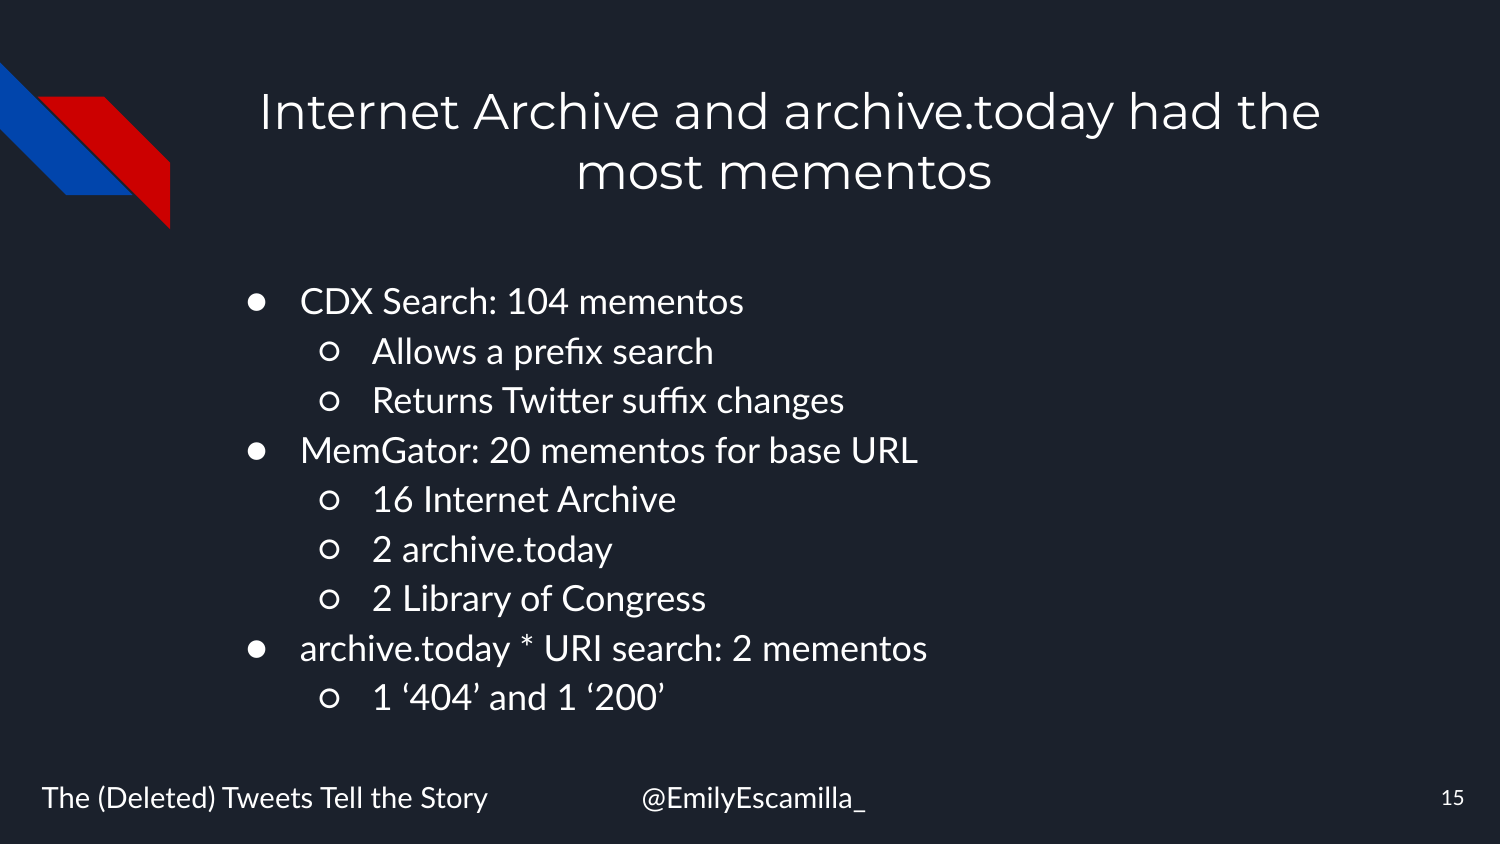

# Internet Archive and archive.today had the most mementos
CDX Search: 104 mementos
Allows a prefix search
Returns Twitter suffix changes
MemGator: 20 mementos for base URL
16 Internet Archive
2 archive.today
2 Library of Congress
archive.today * URI search: 2 mementos
1 ‘404’ and 1 ‘200’
15